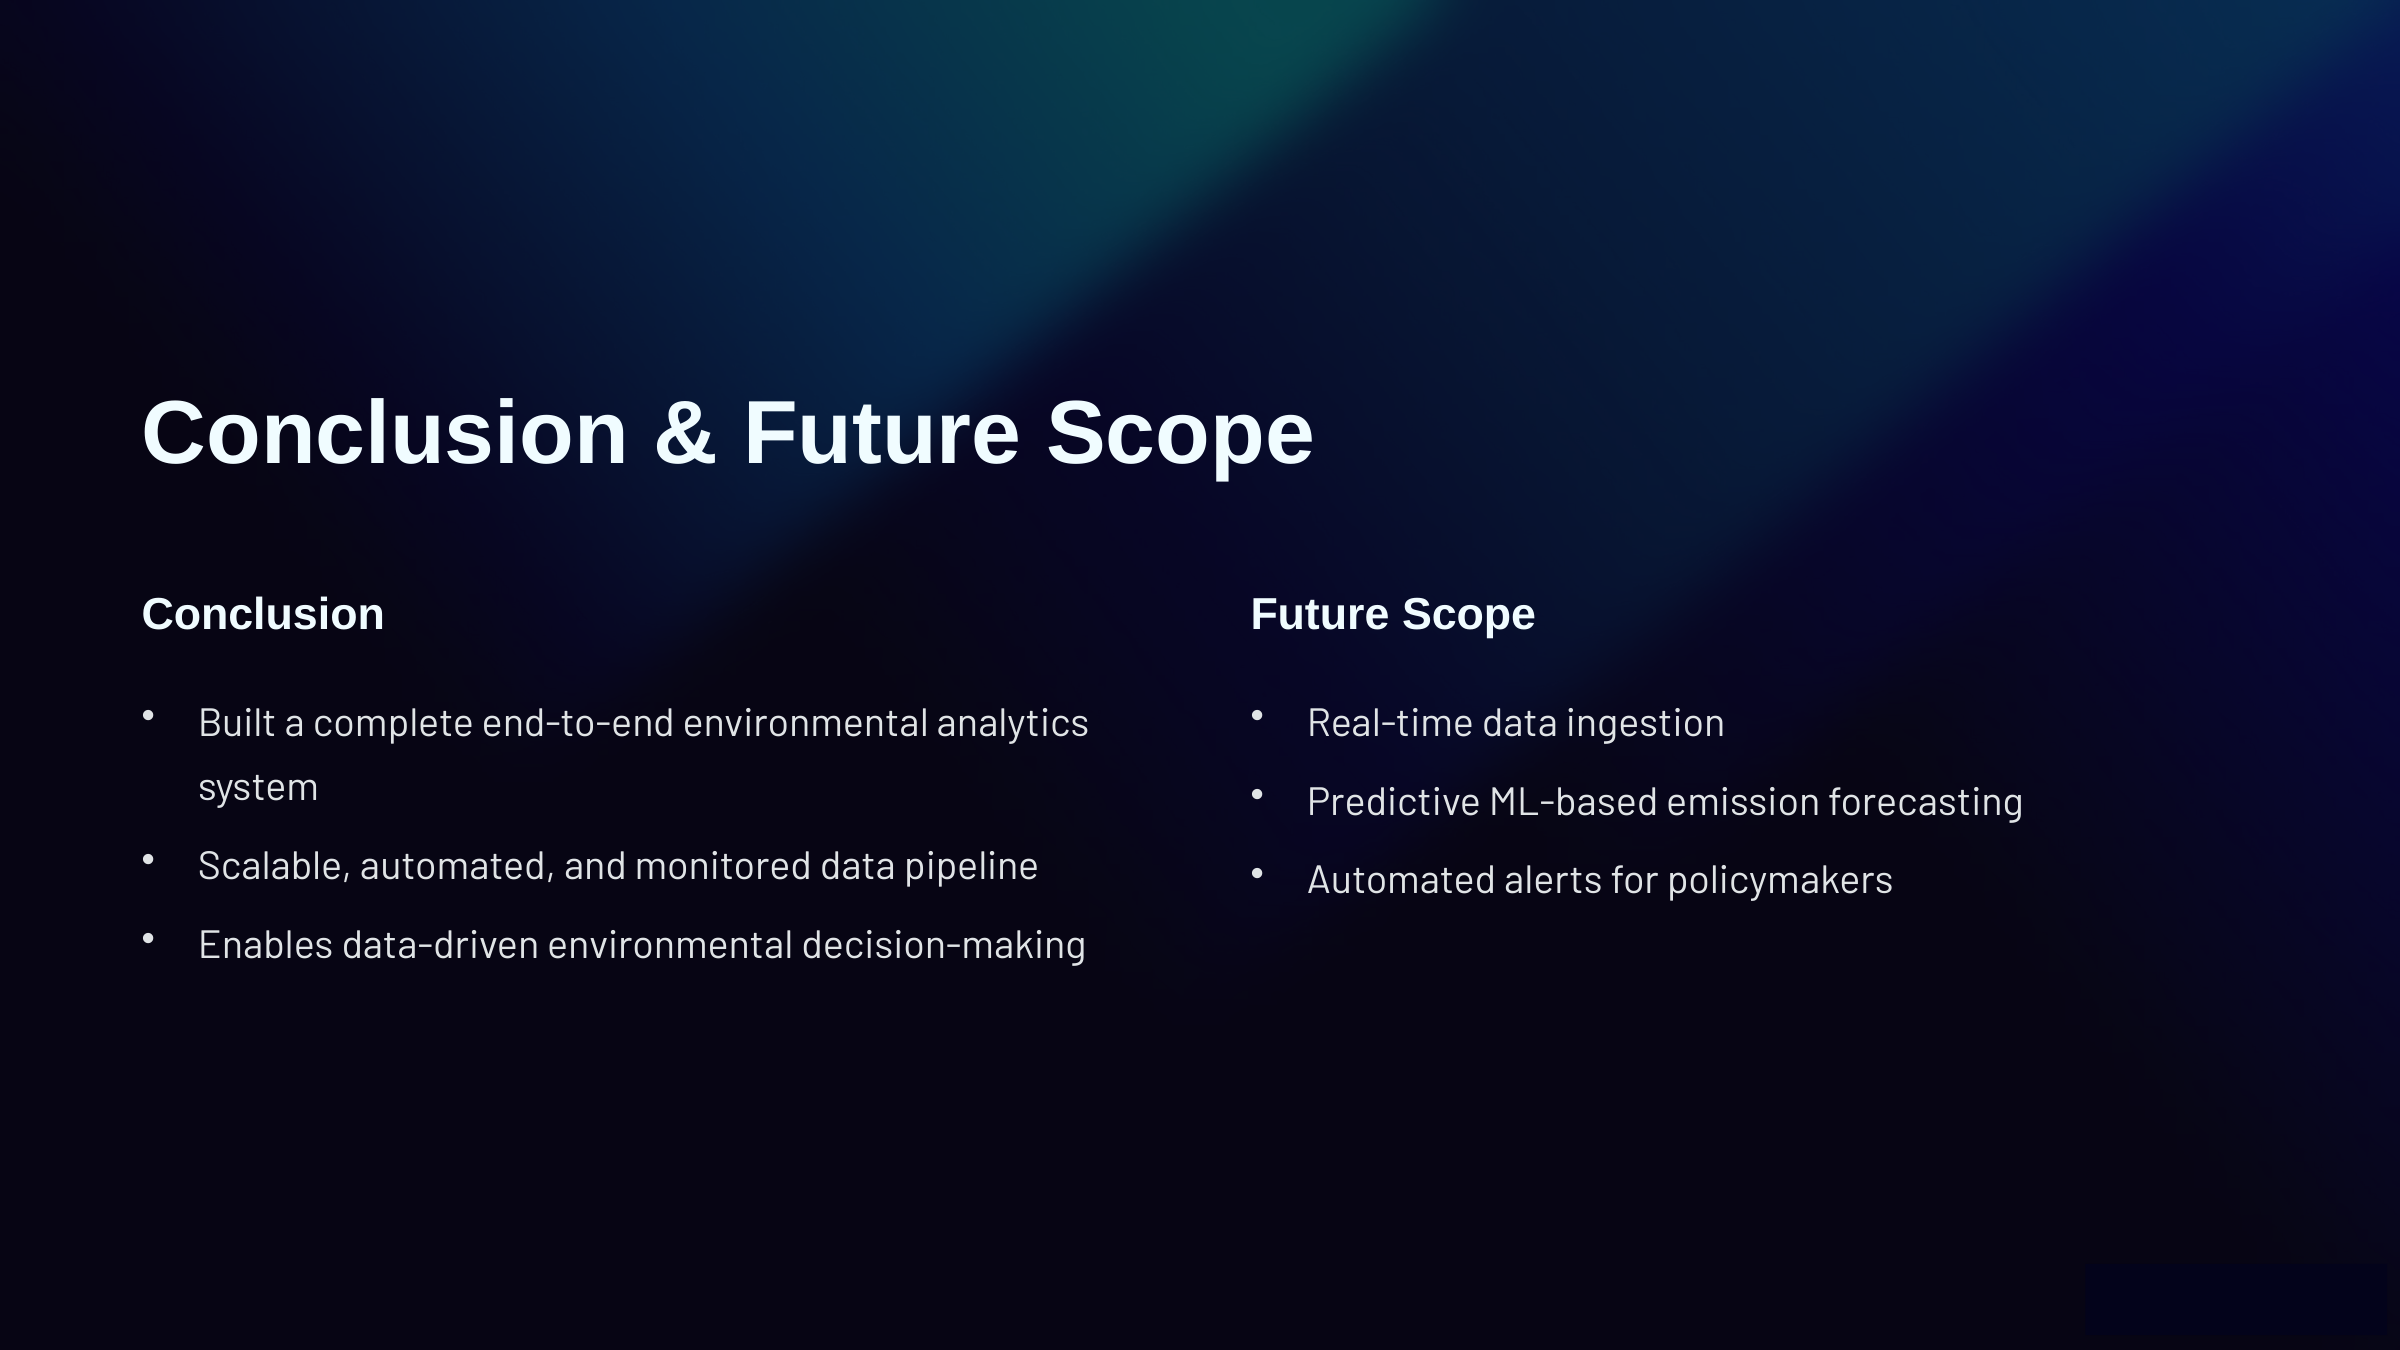

Conclusion & Future Scope
Conclusion
Future Scope
Built a complete end-to-end environmental analytics system
Real-time data ingestion
Predictive ML-based emission forecasting
Scalable, automated, and monitored data pipeline
Automated alerts for policymakers
Enables data-driven environmental decision-making